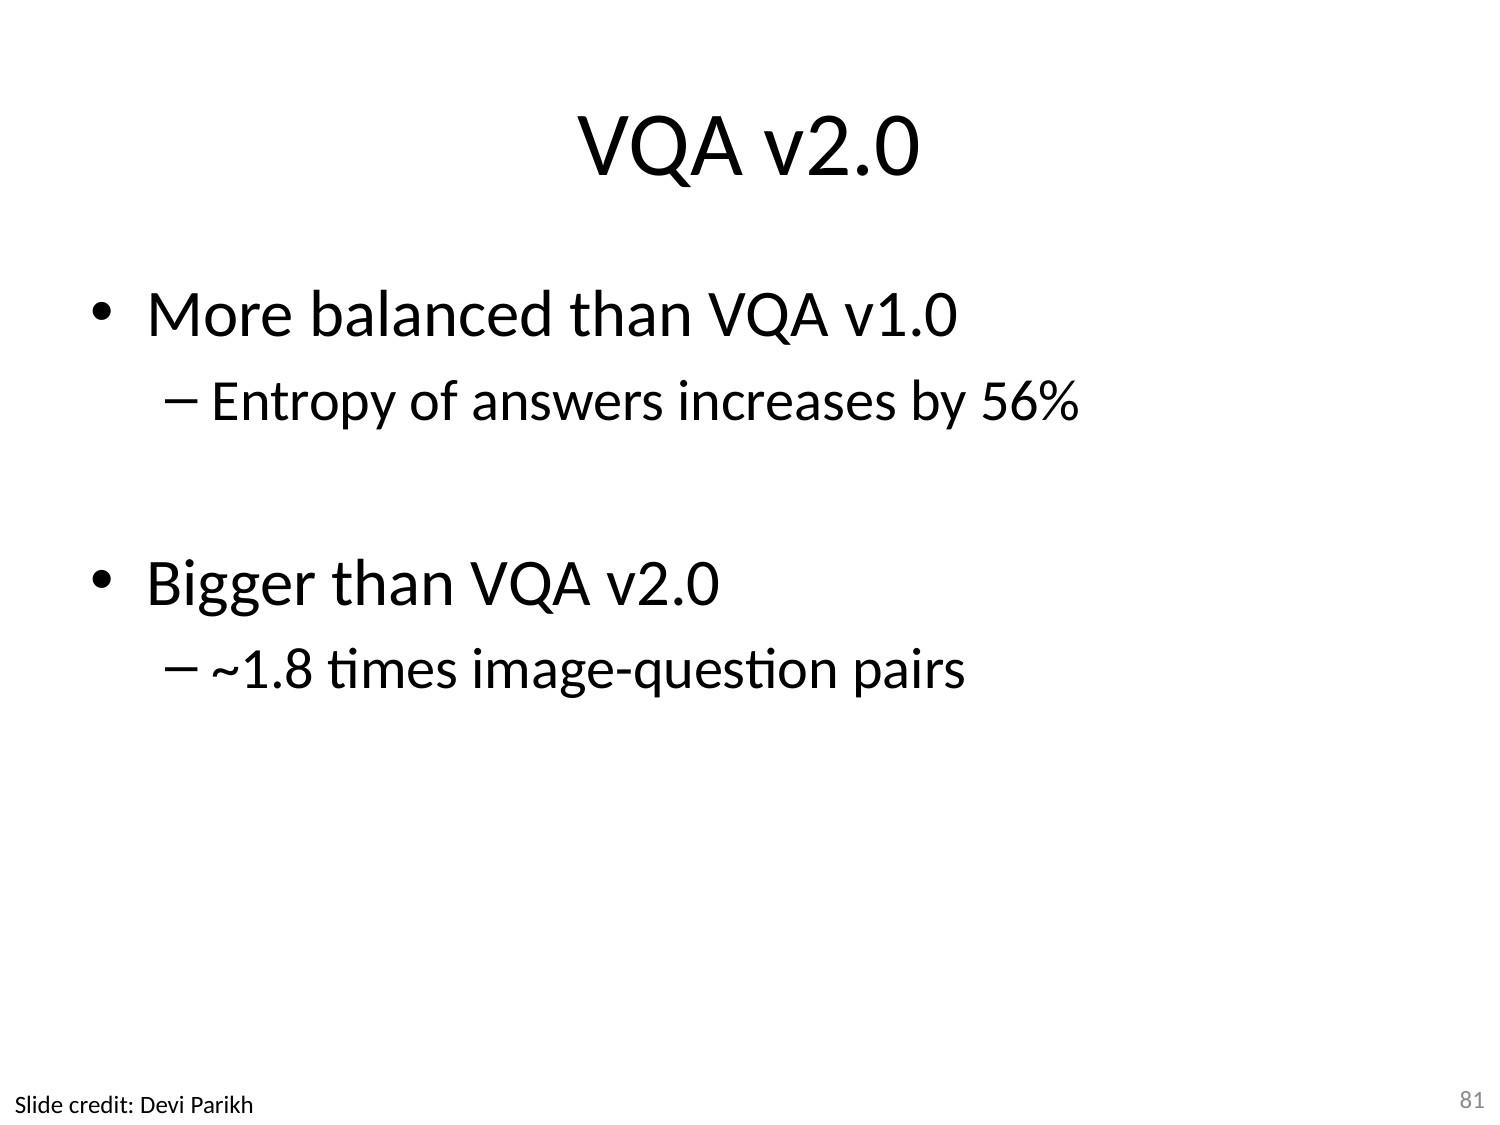

# VQA v2.0
More balanced than VQA v1.0
Entropy of answers increases by 56%

Bigger than VQA v2.0
~1.8 times image-question pairs
81